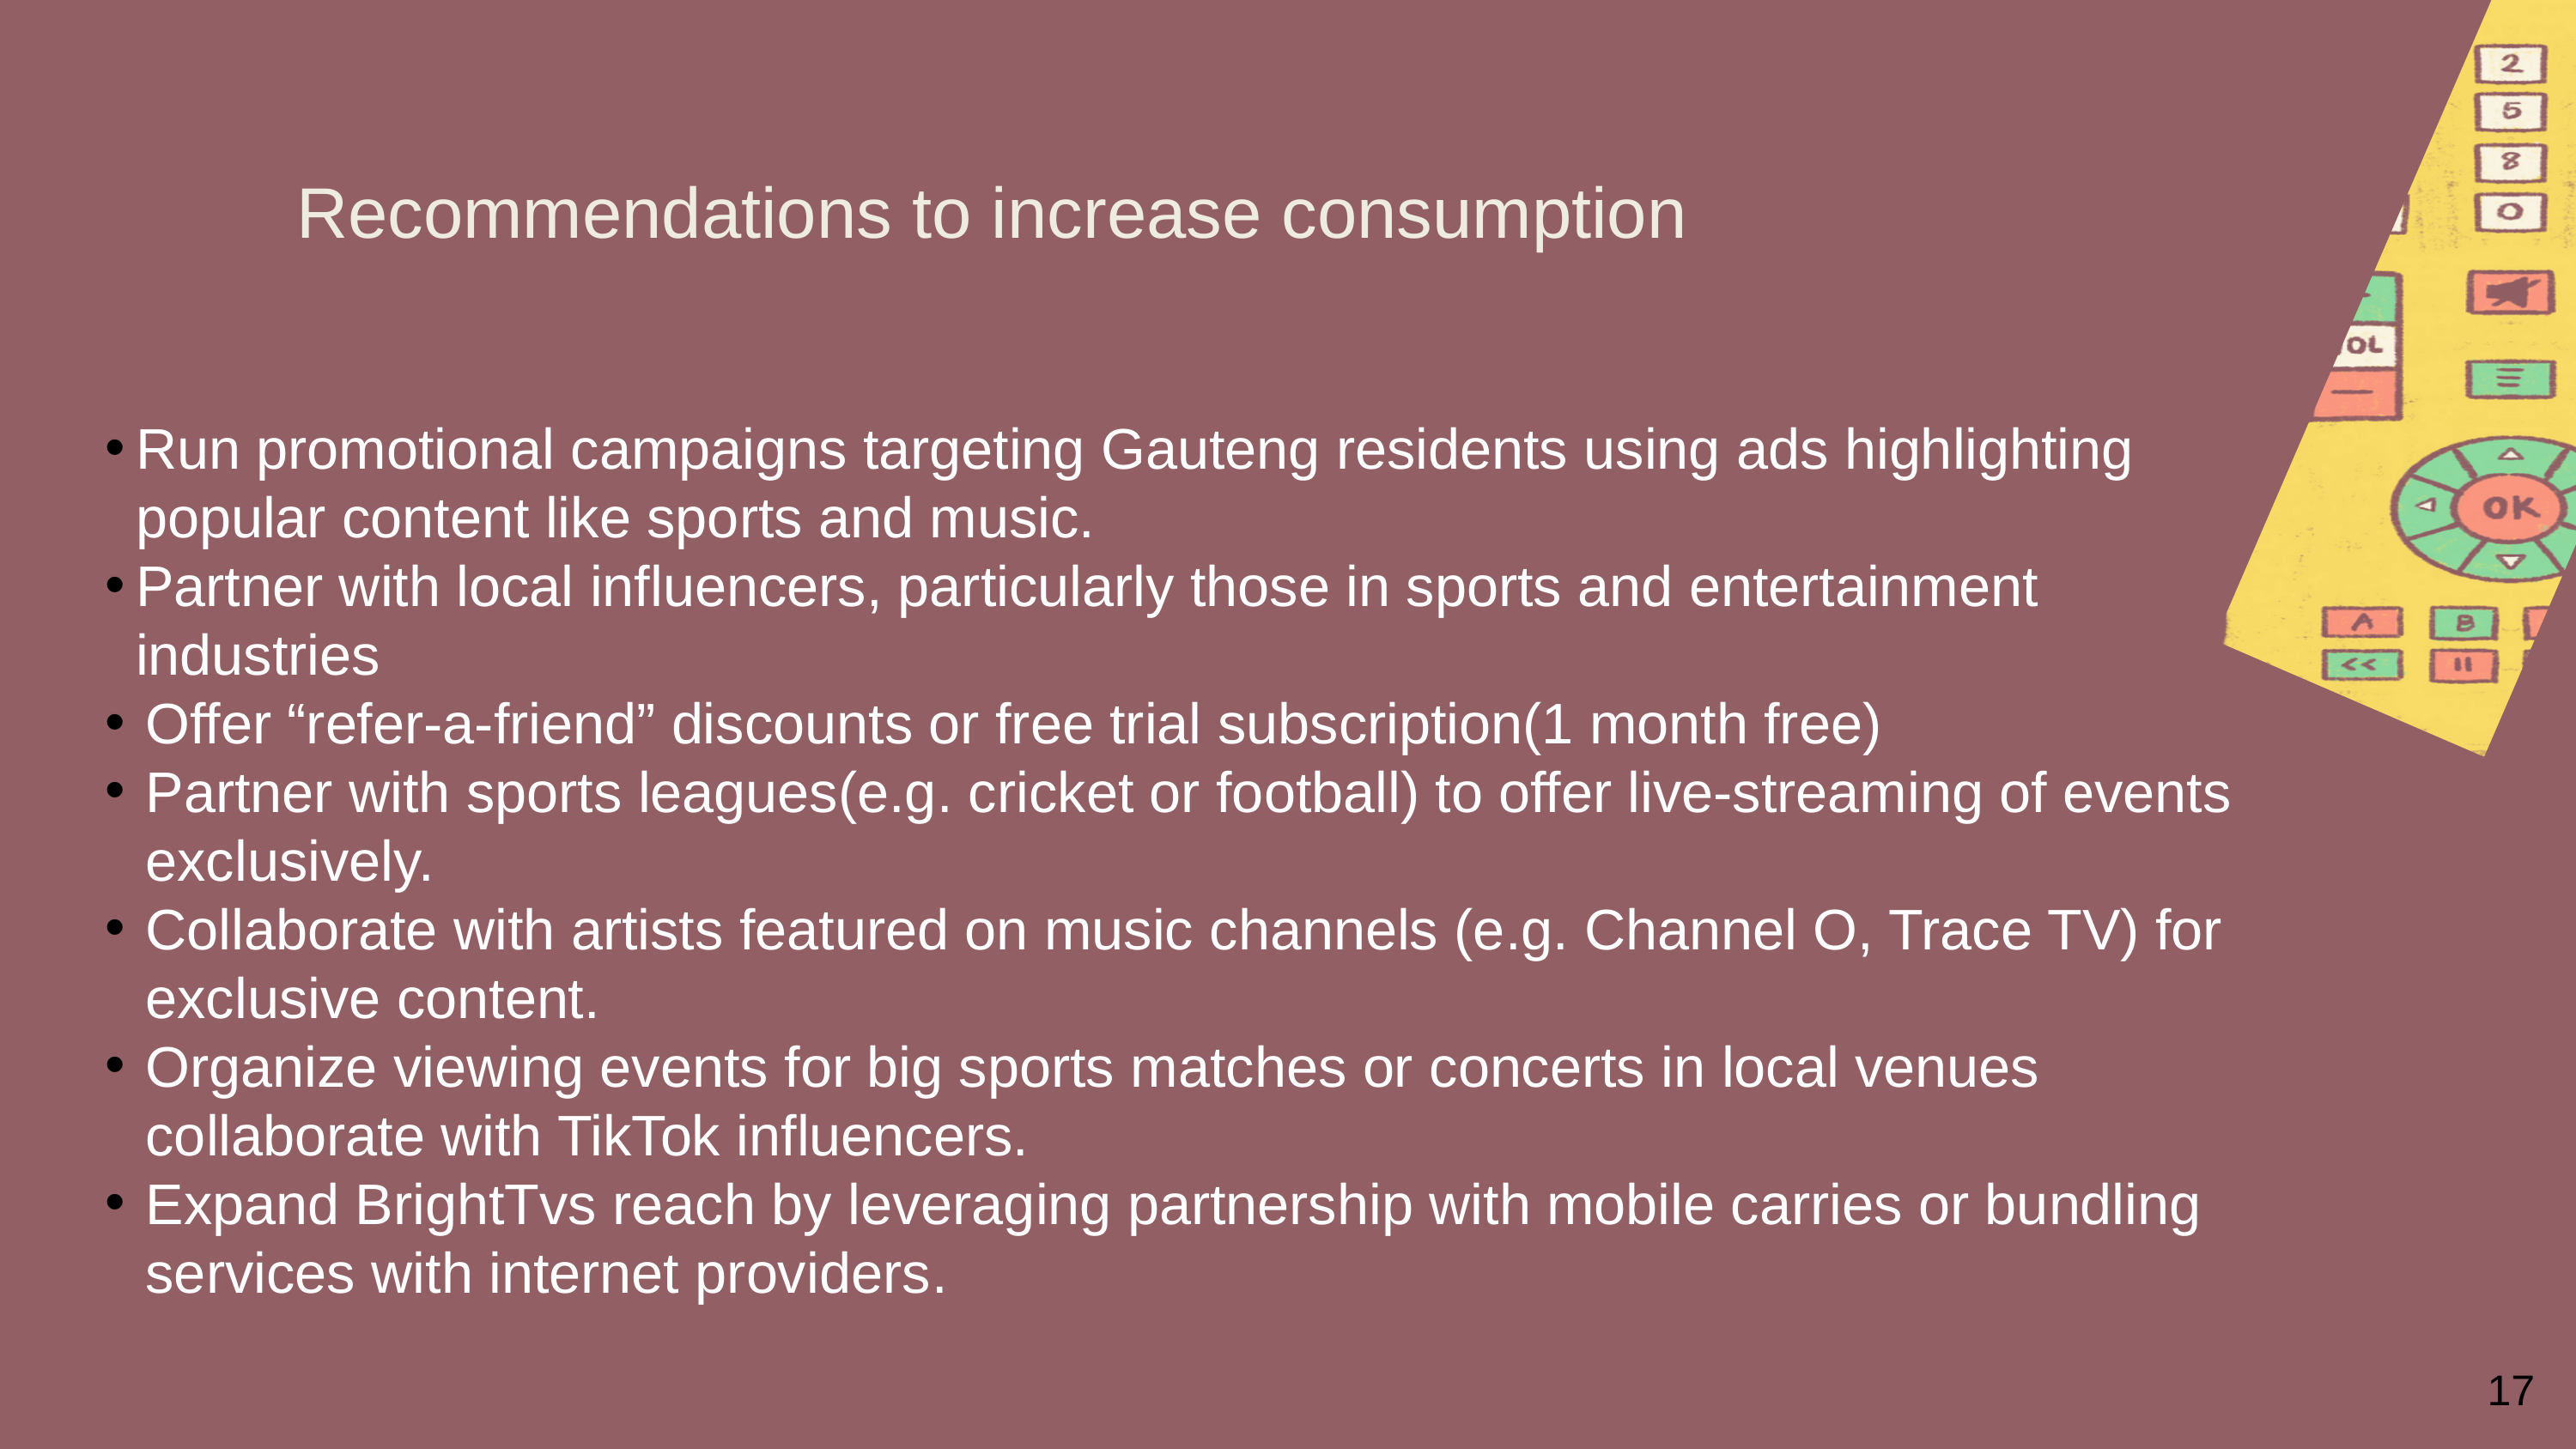

Recommendations to increase consumption

Run promotional campaigns targeting Gauteng residents using ads highlighting popular content like sports and music.
Partner with local influencers, particularly those in sports and entertainment industries
Offer “refer-a-friend” discounts or free trial subscription(1 month free)
Partner with sports leagues(e.g. cricket or football) to offer live-streaming of events exclusively.
Collaborate with artists featured on music channels (e.g. Channel O, Trace TV) for exclusive content.
Organize viewing events for big sports matches or concerts in local venues collaborate with TikTok influencers.
Expand BrightTvs reach by leveraging partnership with mobile carries or bundling services with internet providers.
17